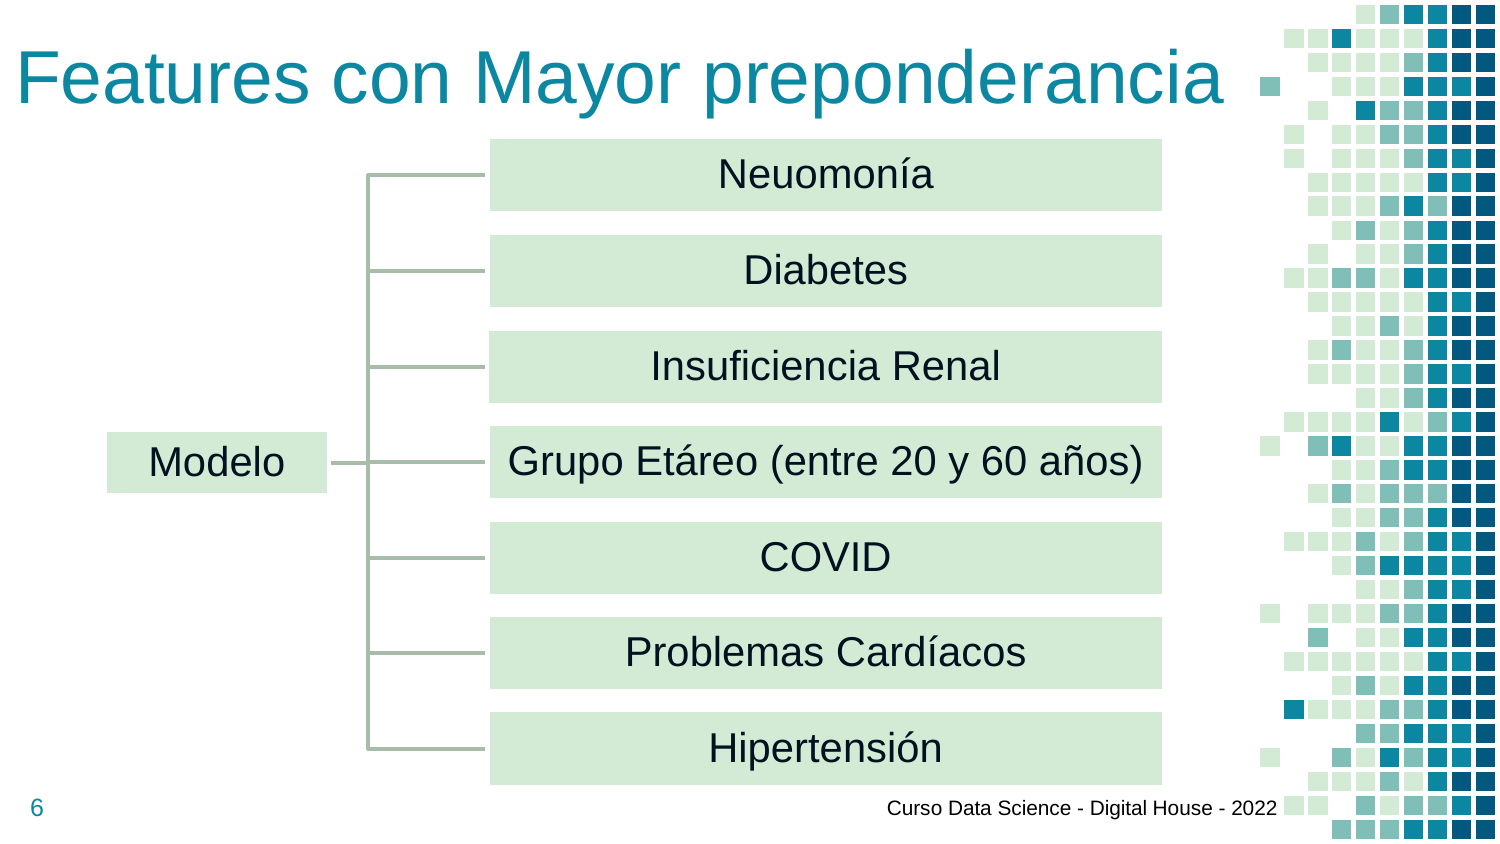

# Features con Mayor preponderancia

Modelo
Neuomonía
Diabetes
Insuficiencia Renal
Grupo Etáreo (entre 20 y 60 años)
COVID
Problemas Cardíacos
Hipertensión
6
Curso Data Science - Digital House - 2022